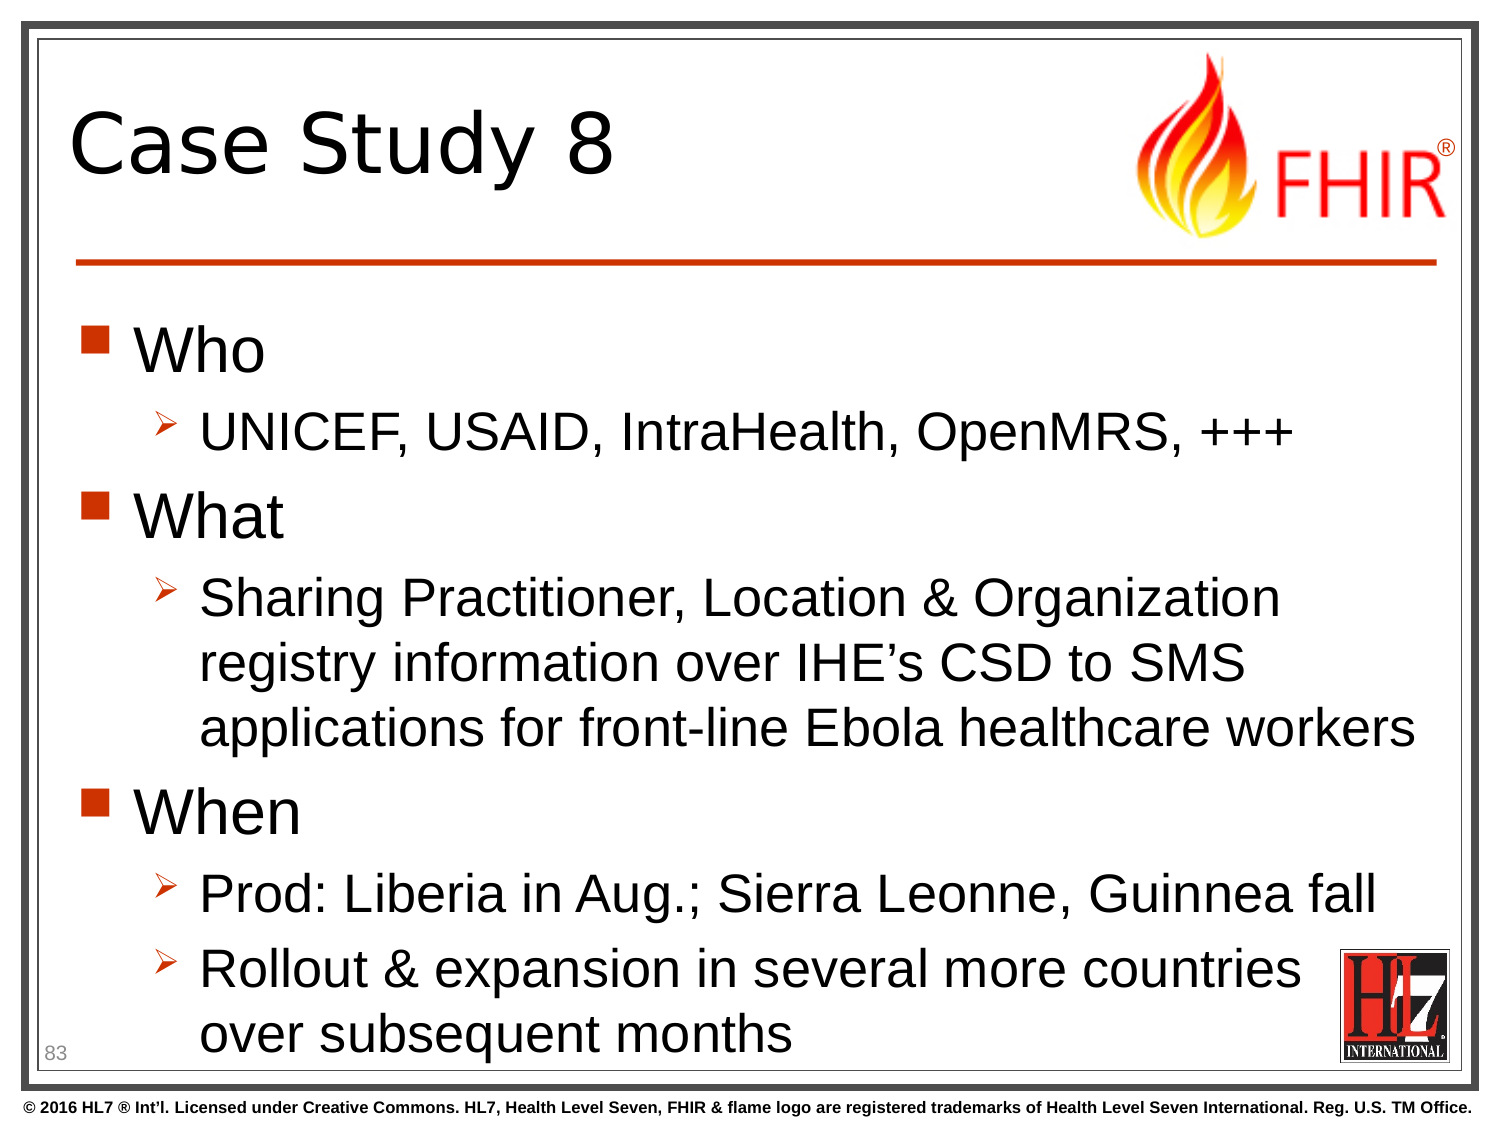

# Case Study 8
Who
UNICEF, USAID, IntraHealth, OpenMRS, +++
What
Sharing Practitioner, Location & Organization registry information over IHE’s CSD to SMS applications for front-line Ebola healthcare workers
When
Prod: Liberia in Aug.; Sierra Leonne, Guinnea fall
Rollout & expansion in several more countries
over subsequent months
83